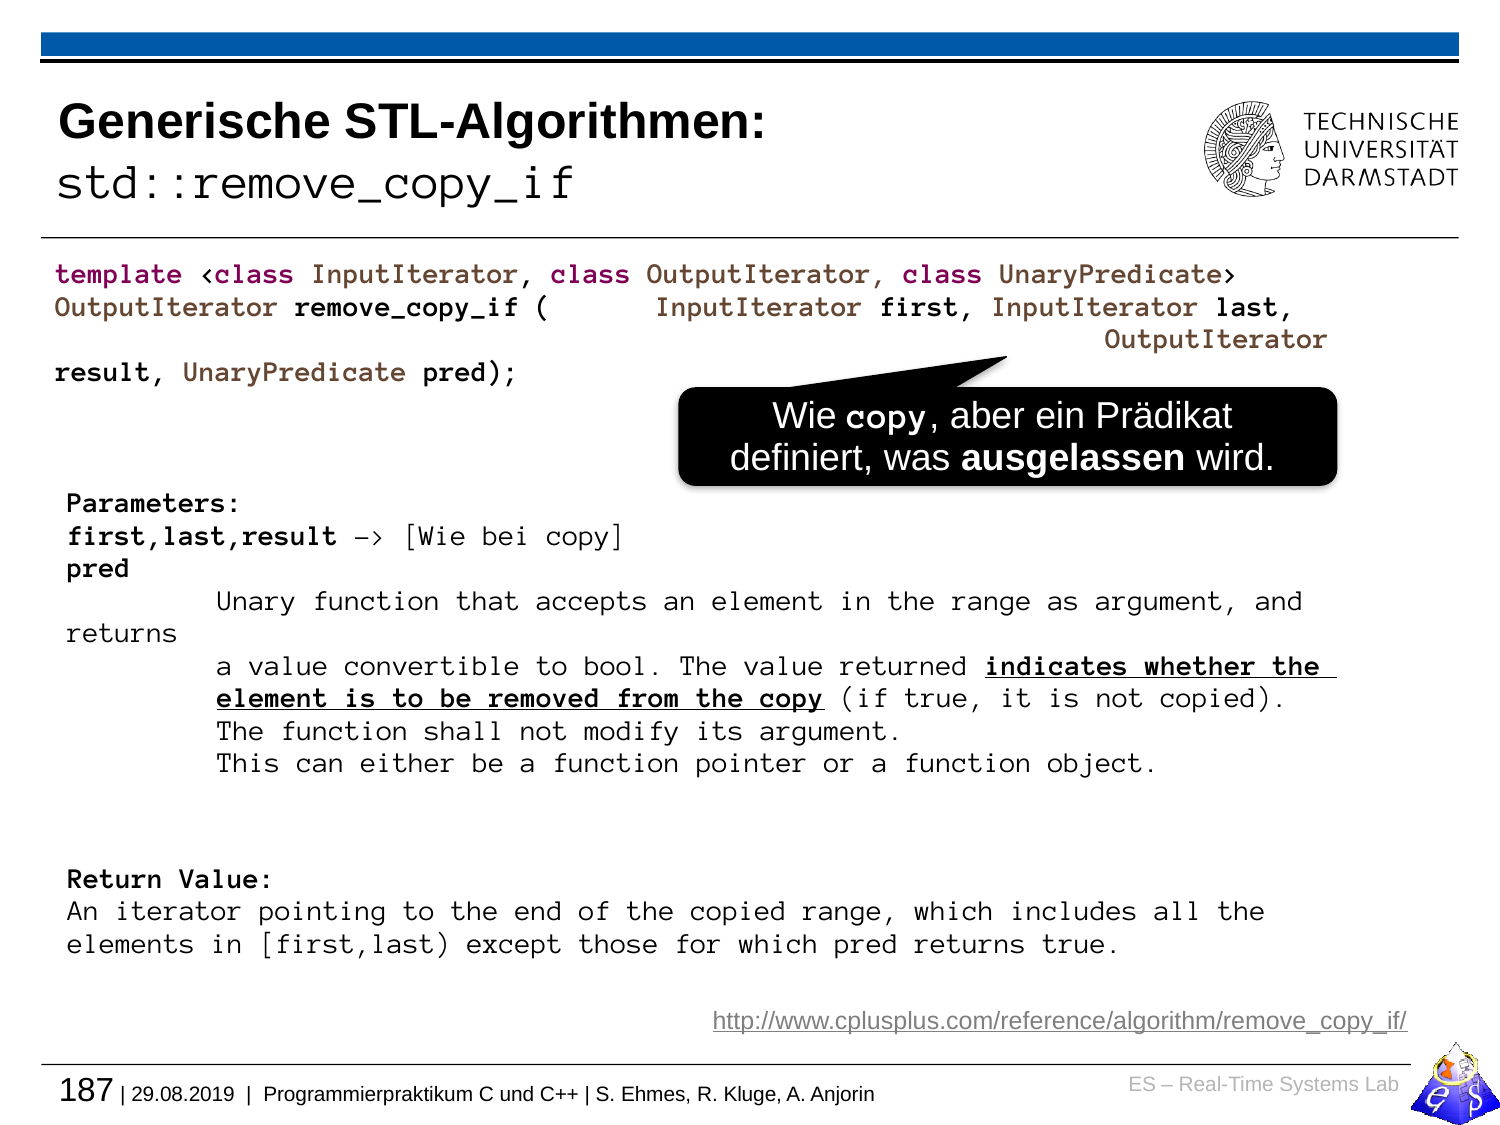

# Generische STL-Algorithmen: std::remove_copy_if
template <class InputIterator, class OutputIterator, class UnaryPredicate>
OutputIterator remove_copy_if (	InputIterator first, InputIterator last,
						 	OutputIterator result, UnaryPredicate pred);
Wie copy, aber ein Prädikat  definiert, was ausgelassen wird.
Parameters:
first,last,result -> [Wie bei copy]
pred
	Unary function that accepts an element in the range as argument, and returns
	a value convertible to bool. The value returned indicates whether the
	element is to be removed from the copy (if true, it is not copied).
    	The function shall not modify its argument.
	This can either be a function pointer or a function object.
Return Value:
An iterator pointing to the end of the copied range, which includes all the elements in [first,last) except those for which pred returns true.
http://www.cplusplus.com/reference/algorithm/remove_copy_if/